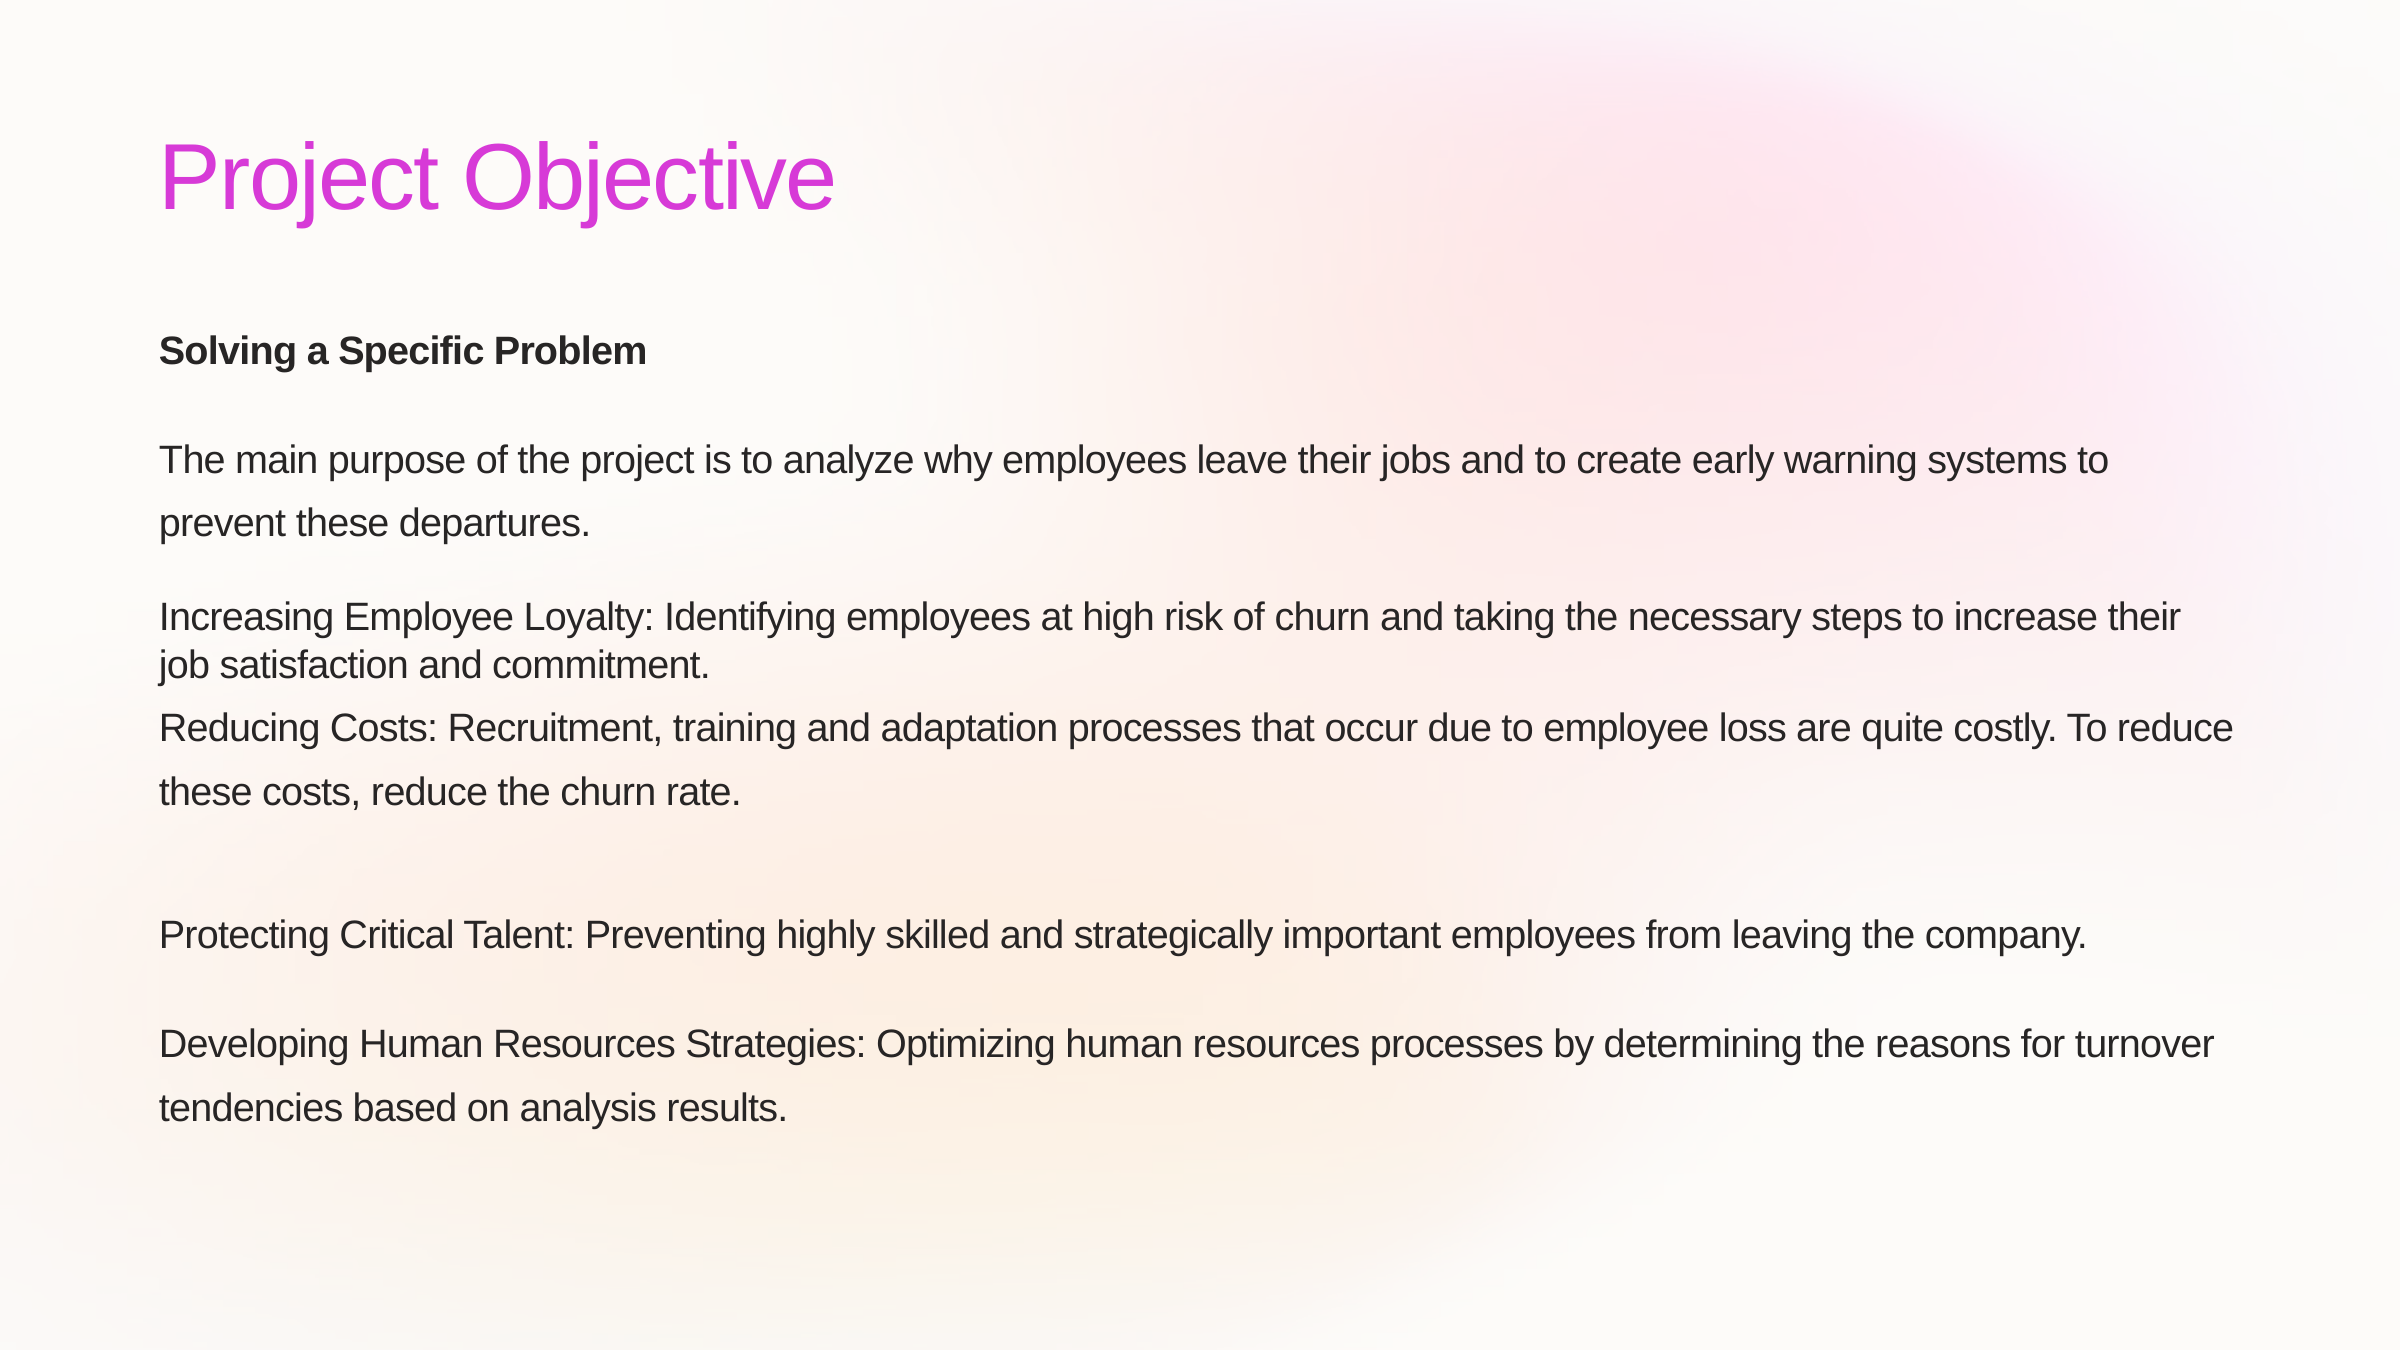

Project Objective
Solving a Specific Problem
The main purpose of the project is to analyze why employees leave their jobs and to create early warning systems to prevent these departures.
Increasing Employee Loyalty: Identifying employees at high risk of churn and taking the necessary steps to increase their job satisfaction and commitment.
Reducing Costs: Recruitment, training and adaptation processes that occur due to employee loss are quite costly. To reduce these costs, reduce the churn rate.
Protecting Critical Talent: Preventing highly skilled and strategically important employees from leaving the company.
Developing Human Resources Strategies: Optimizing human resources processes by determining the reasons for turnover tendencies based on analysis results.